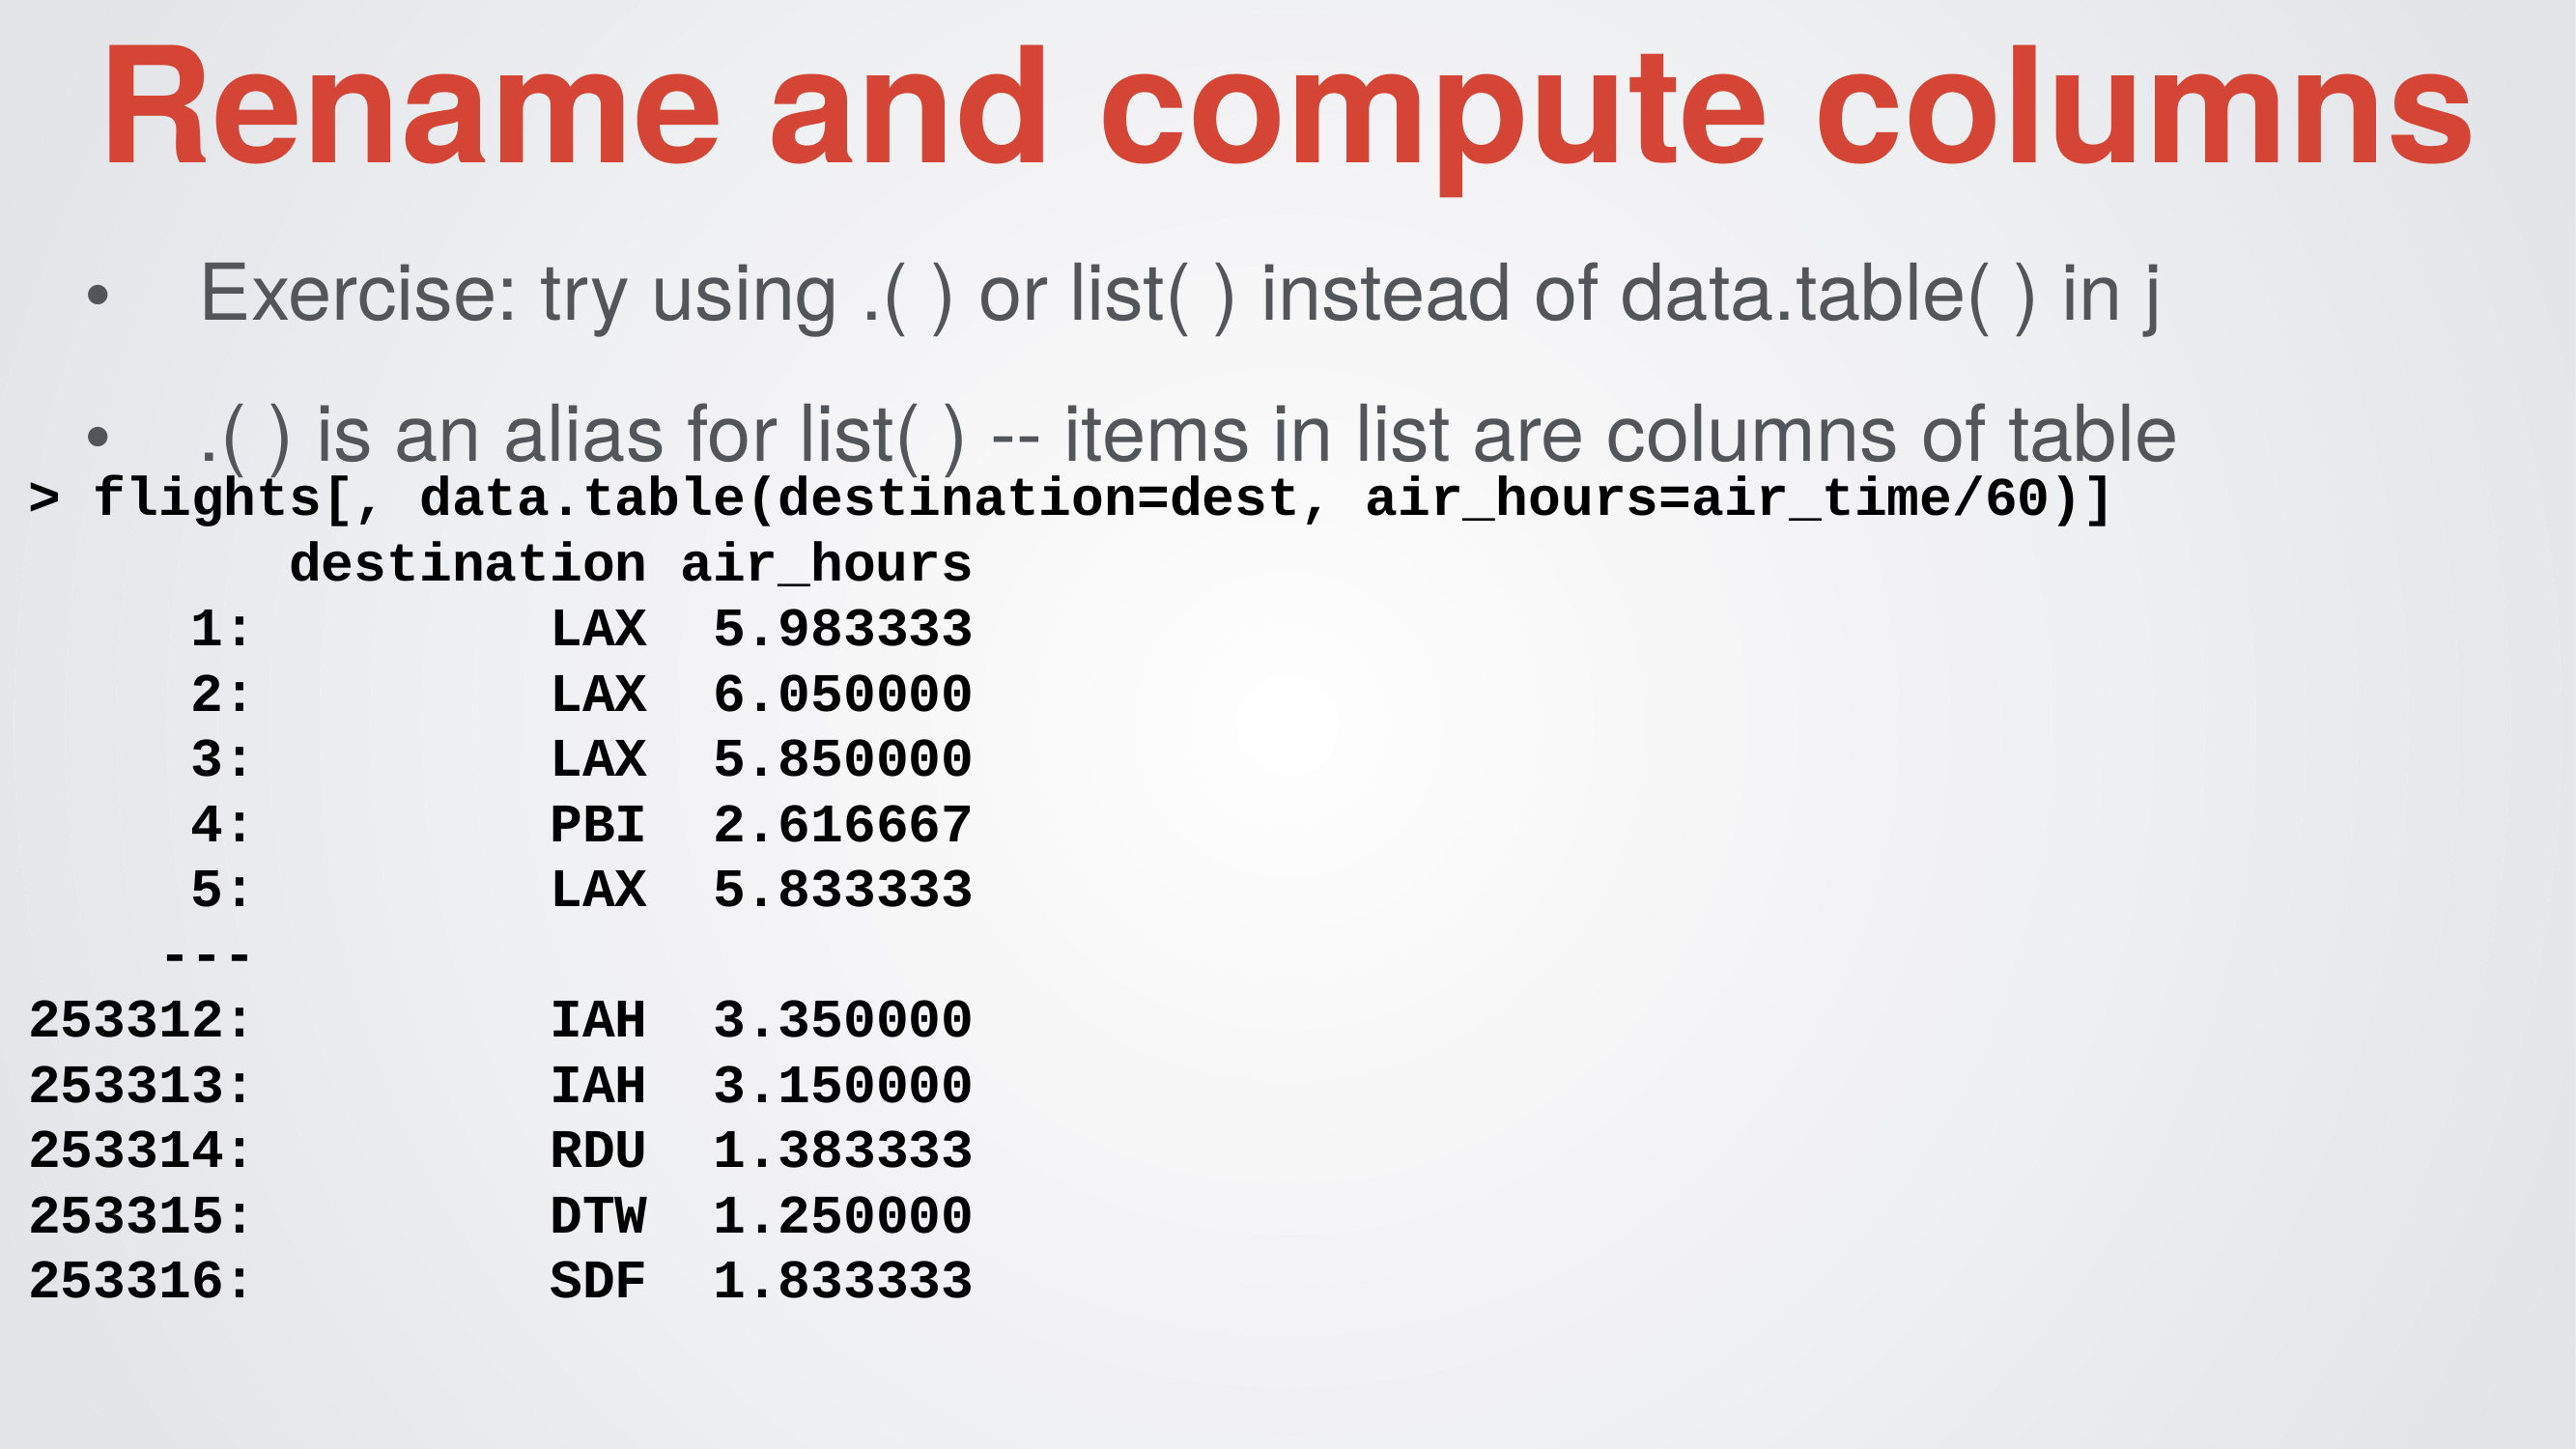

Rename and compute columns
Exercise: try using .( ) or list( ) instead of data.table( ) in j
.( ) is an alias for list( ) -- items in list are columns of table
> flights[, data.table(destination=dest, air_hours=air_time/60)]
        destination air_hours
     1:         LAX  5.983333
     2:         LAX  6.050000
     3:         LAX  5.850000
     4:         PBI  2.616667
     5:         LAX  5.833333
    ---
253312:         IAH  3.350000
253313:         IAH  3.150000
253314:         RDU  1.383333
253315:         DTW  1.250000
253316:         SDF  1.833333